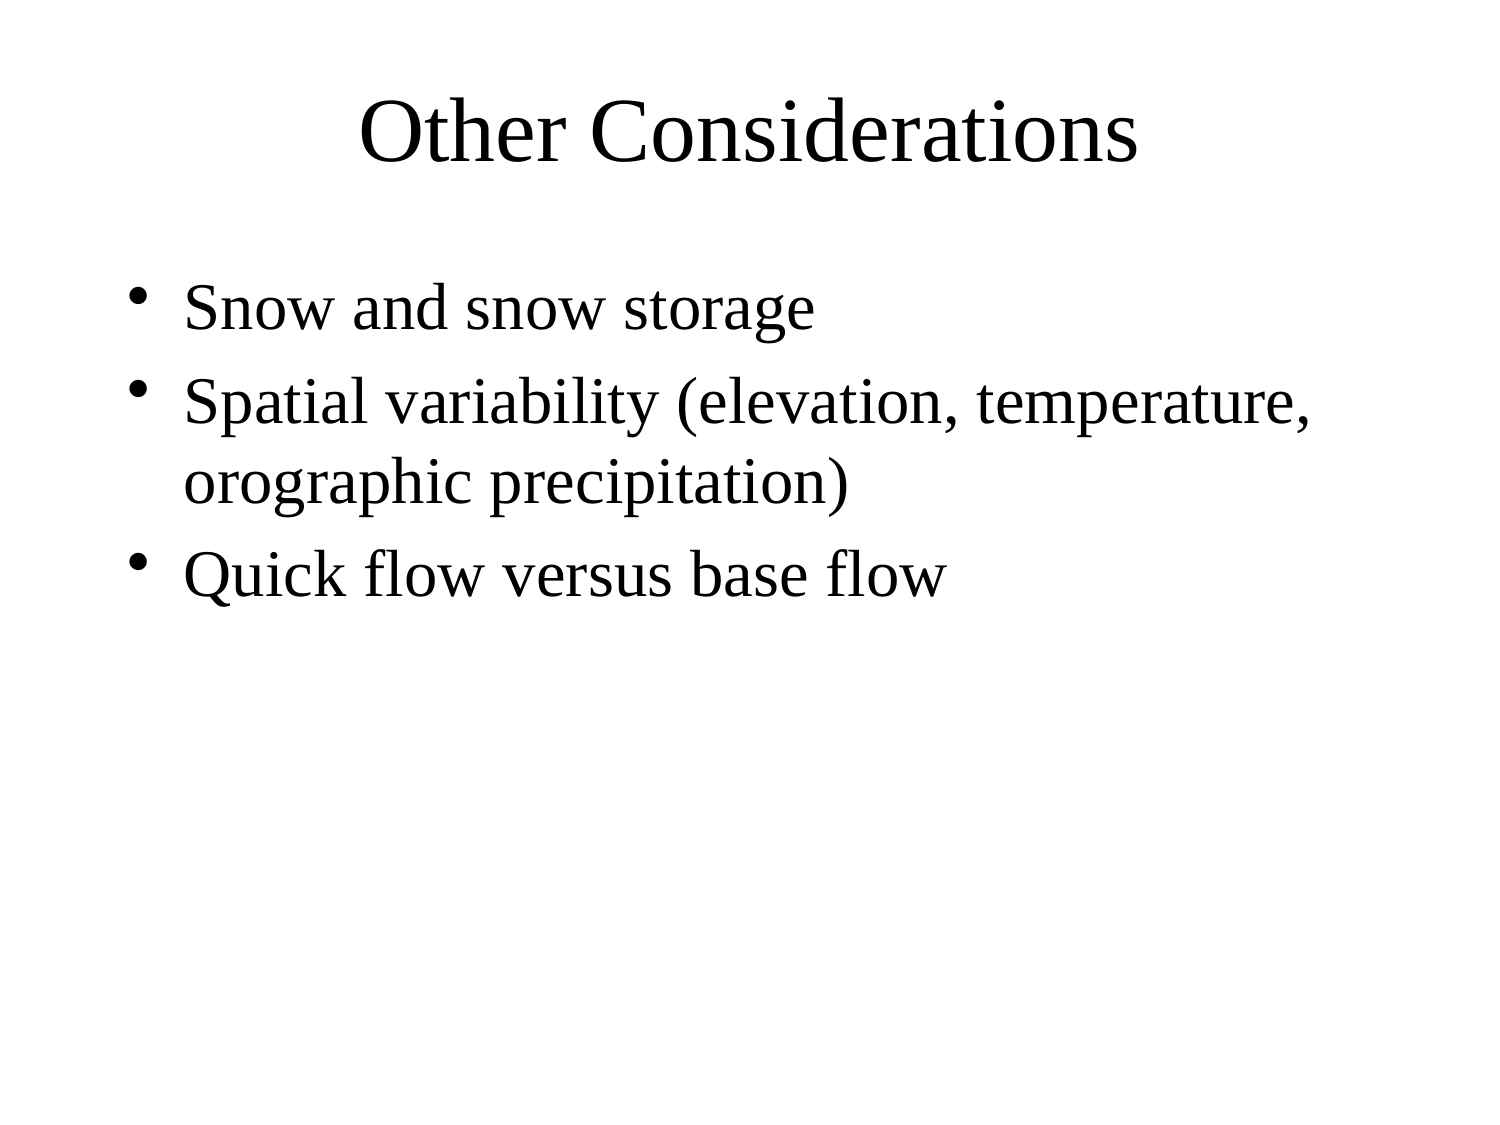

# Other Considerations
Snow and snow storage
Spatial variability (elevation, temperature, orographic precipitation)
Quick flow versus base flow